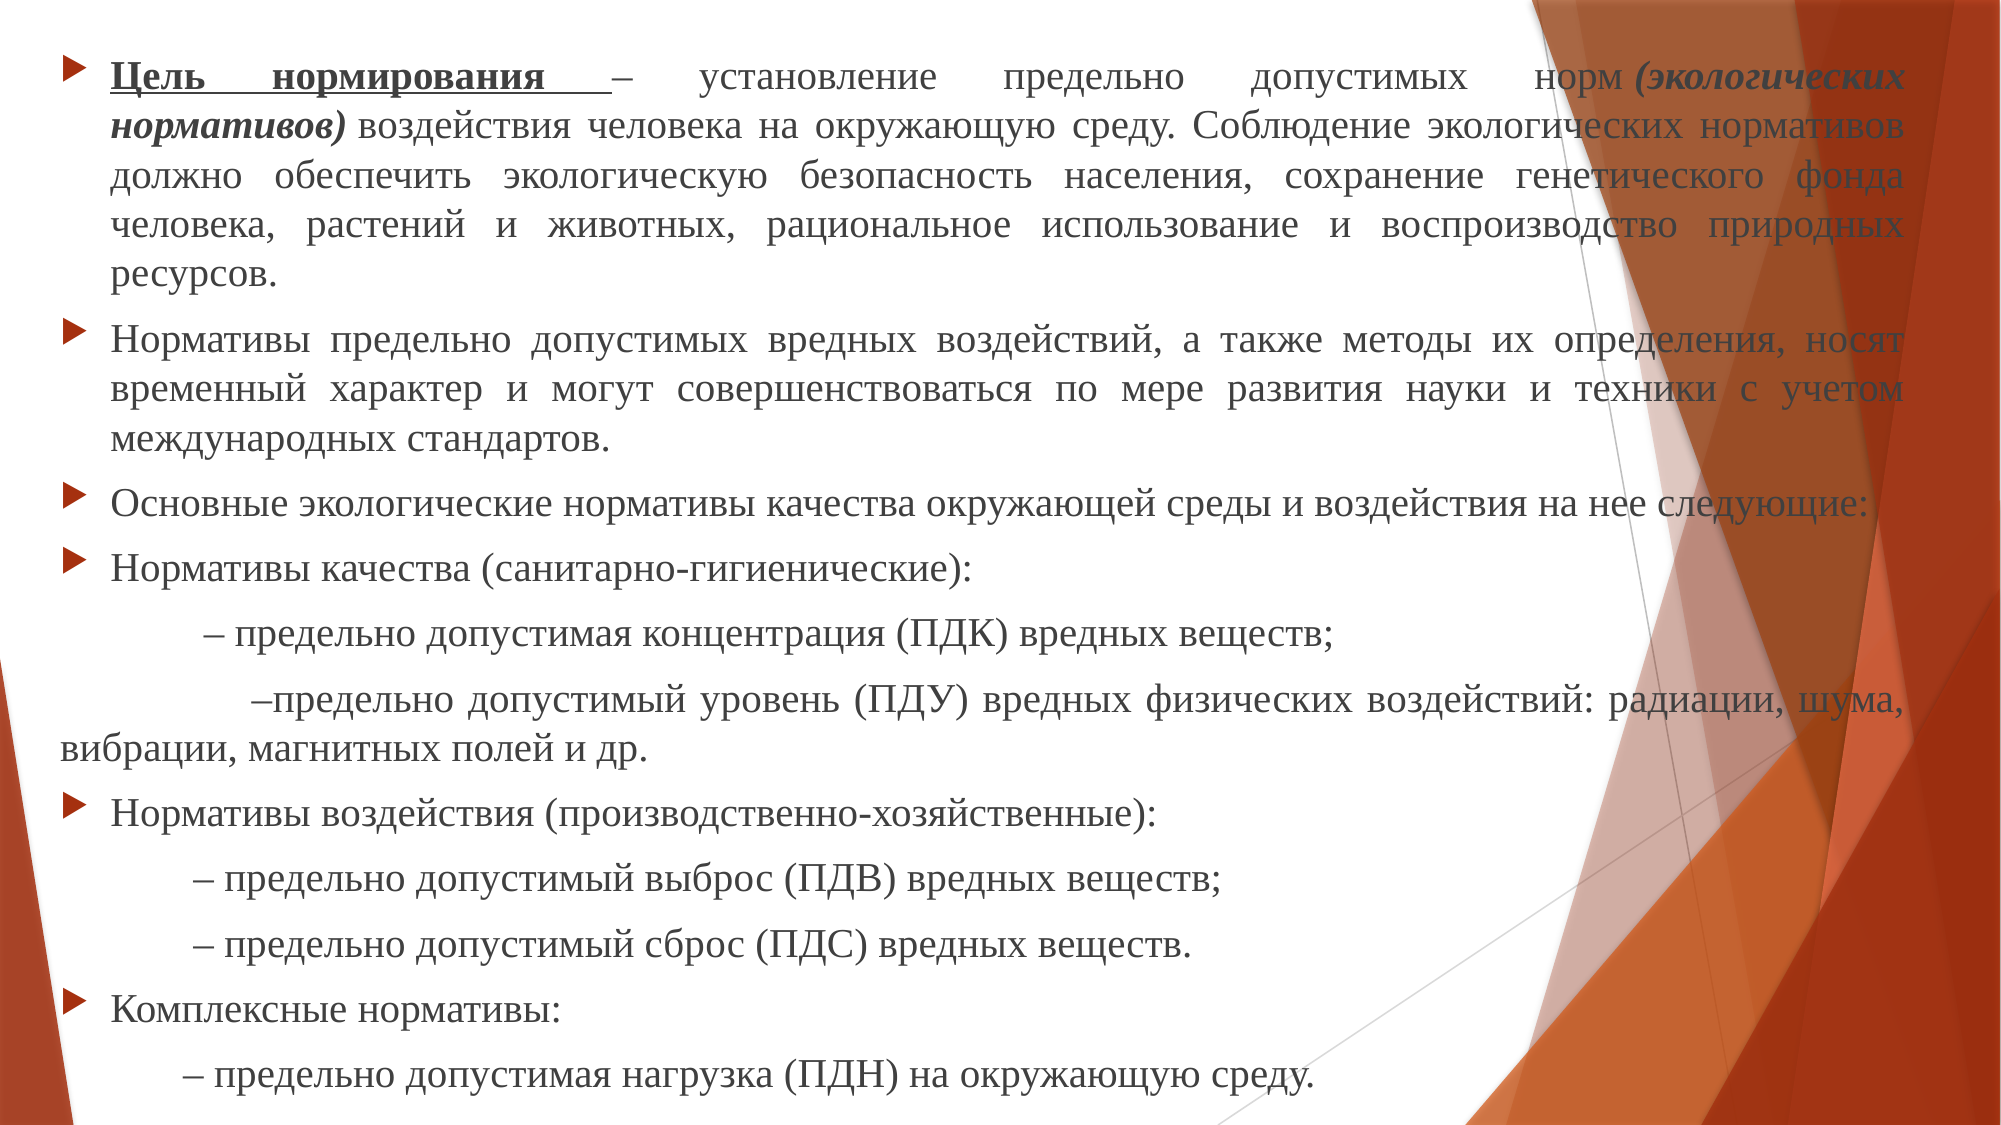

Цель нормирования – установление предельно допустимых норм (экологических нормативов) воздействия человека на окружающую среду. Соблюдение экологических нормативов должно обеспечить экологическую безопасность населения, сохранение генетического фонда человека, растений и животных, рациональное использование и воспроизводство природных ресурсов.
Нормативы предельно допустимых вредных воздействий, а также методы их определения, носят временный характер и могут совершенствоваться по мере развития науки и техники с учетом международных стандартов.
Основные экологические нормативы качества окружающей среды и воздействия на нее следующие:
Нормативы качества (санитарно-гигиенические):
              – предельно допустимая концентрация (ПДК) вредных веществ;
              –предельно допустимый уровень (ПДУ) вредных физических воздействий: радиации, шума, вибрации, магнитных полей и др.
Нормативы воздействия (производственно-хозяйственные):
             – предельно допустимый выброс (ПДВ) вредных веществ;
             – предельно допустимый сброс (ПДС) вредных веществ.
Комплексные нормативы:
            – предельно допустимая нагрузка (ПДН) на окружающую среду.